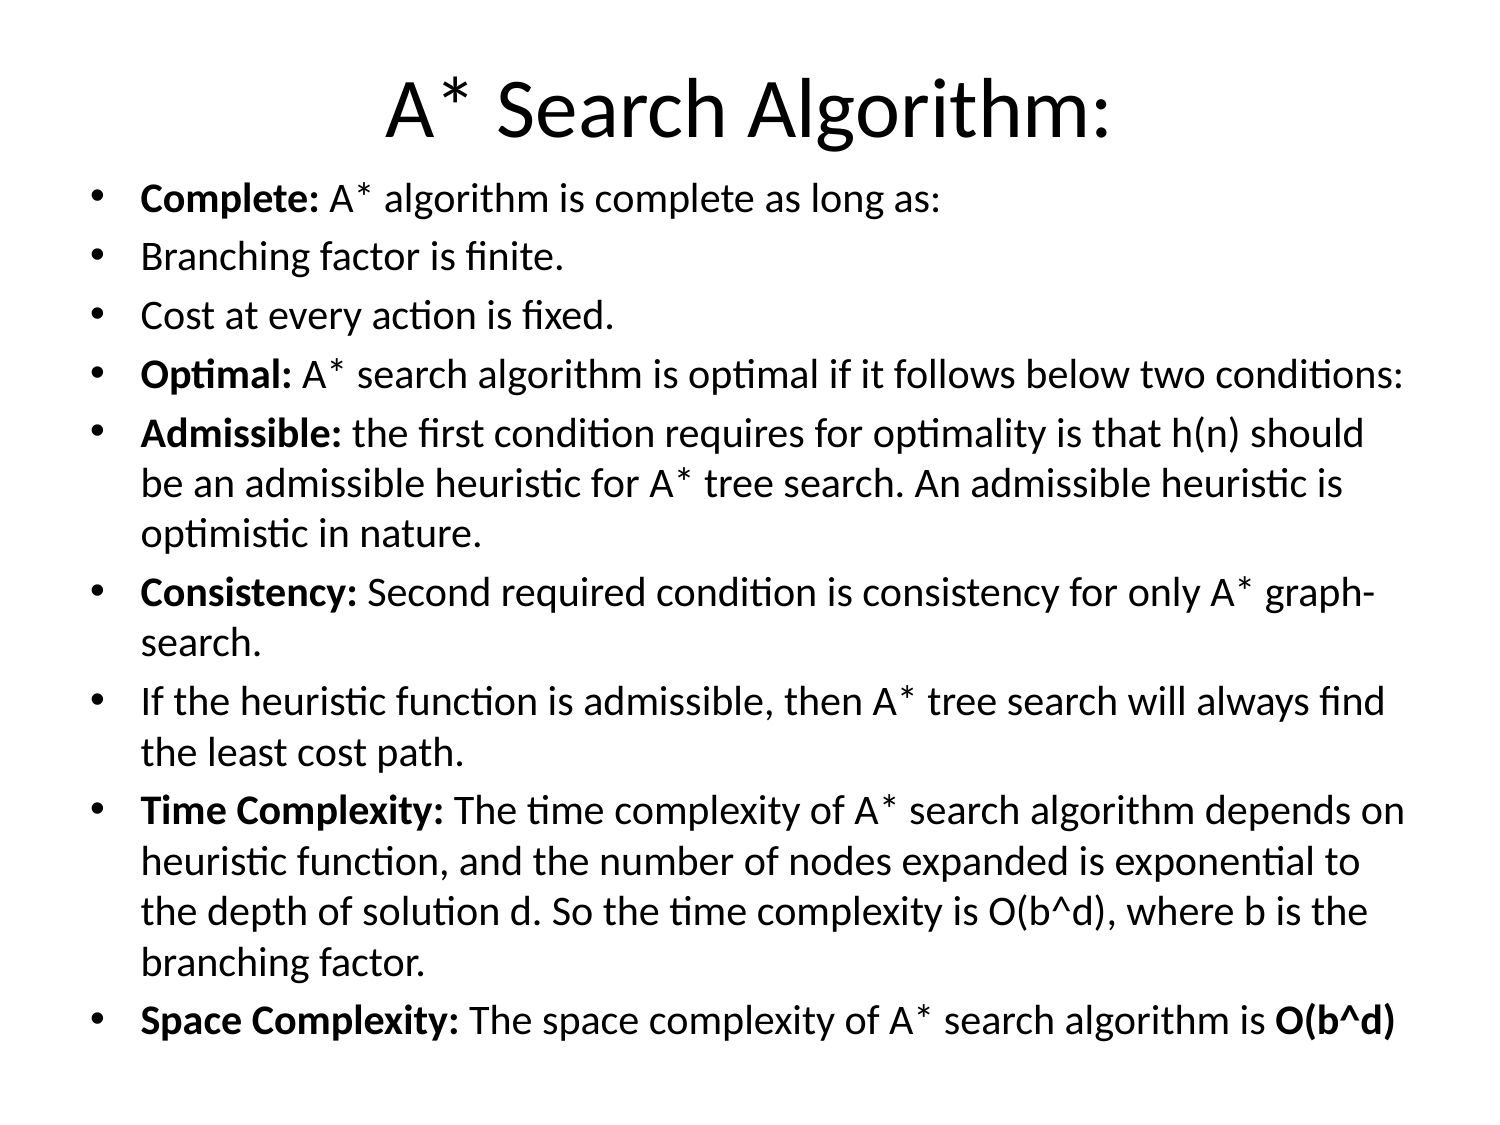

# A* Search Algorithm:
Complete: A* algorithm is complete as long as:
Branching factor is finite.
Cost at every action is fixed.
Optimal: A* search algorithm is optimal if it follows below two conditions:
Admissible: the first condition requires for optimality is that h(n) should be an admissible heuristic for A* tree search. An admissible heuristic is optimistic in nature.
Consistency: Second required condition is consistency for only A* graph-search.
If the heuristic function is admissible, then A* tree search will always find the least cost path.
Time Complexity: The time complexity of A* search algorithm depends on heuristic function, and the number of nodes expanded is exponential to the depth of solution d. So the time complexity is O(b^d), where b is the branching factor.
Space Complexity: The space complexity of A* search algorithm is O(b^d)